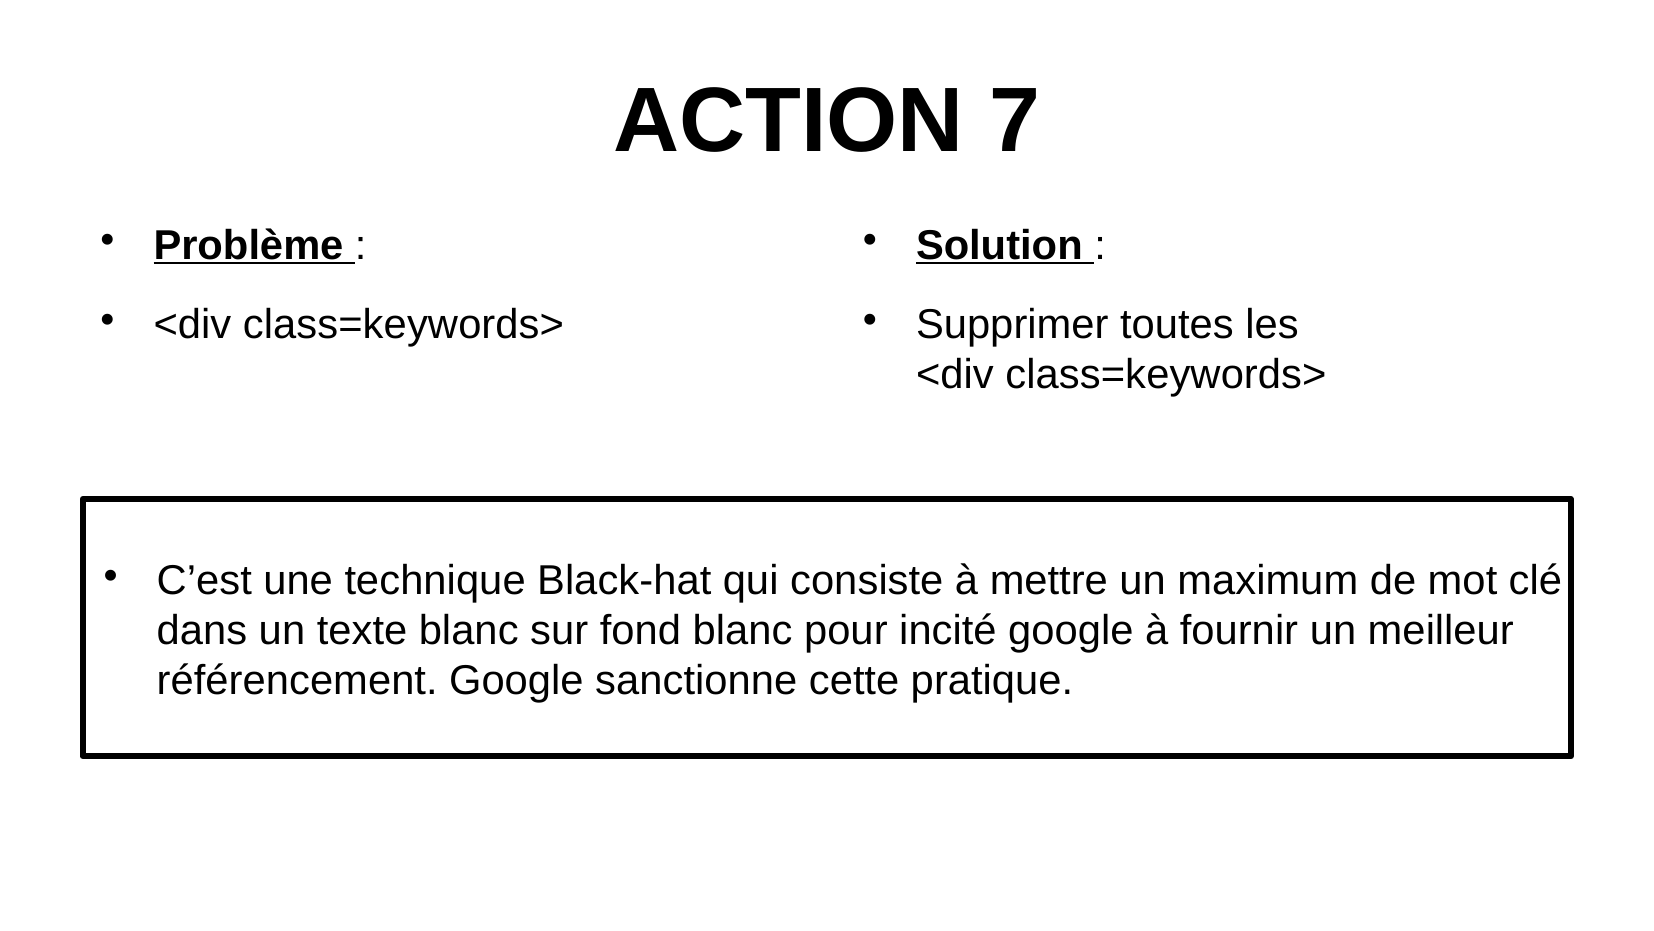

# ACTION 7
Problème :
<div class=keywords>
Solution :
Supprimer toutes les                  <div class=keywords>
C’est une technique Black-hat qui consiste à mettre un maximum de mot clé dans un texte blanc sur fond blanc pour incité google à fournir un meilleur référencement. Google sanctionne cette pratique.